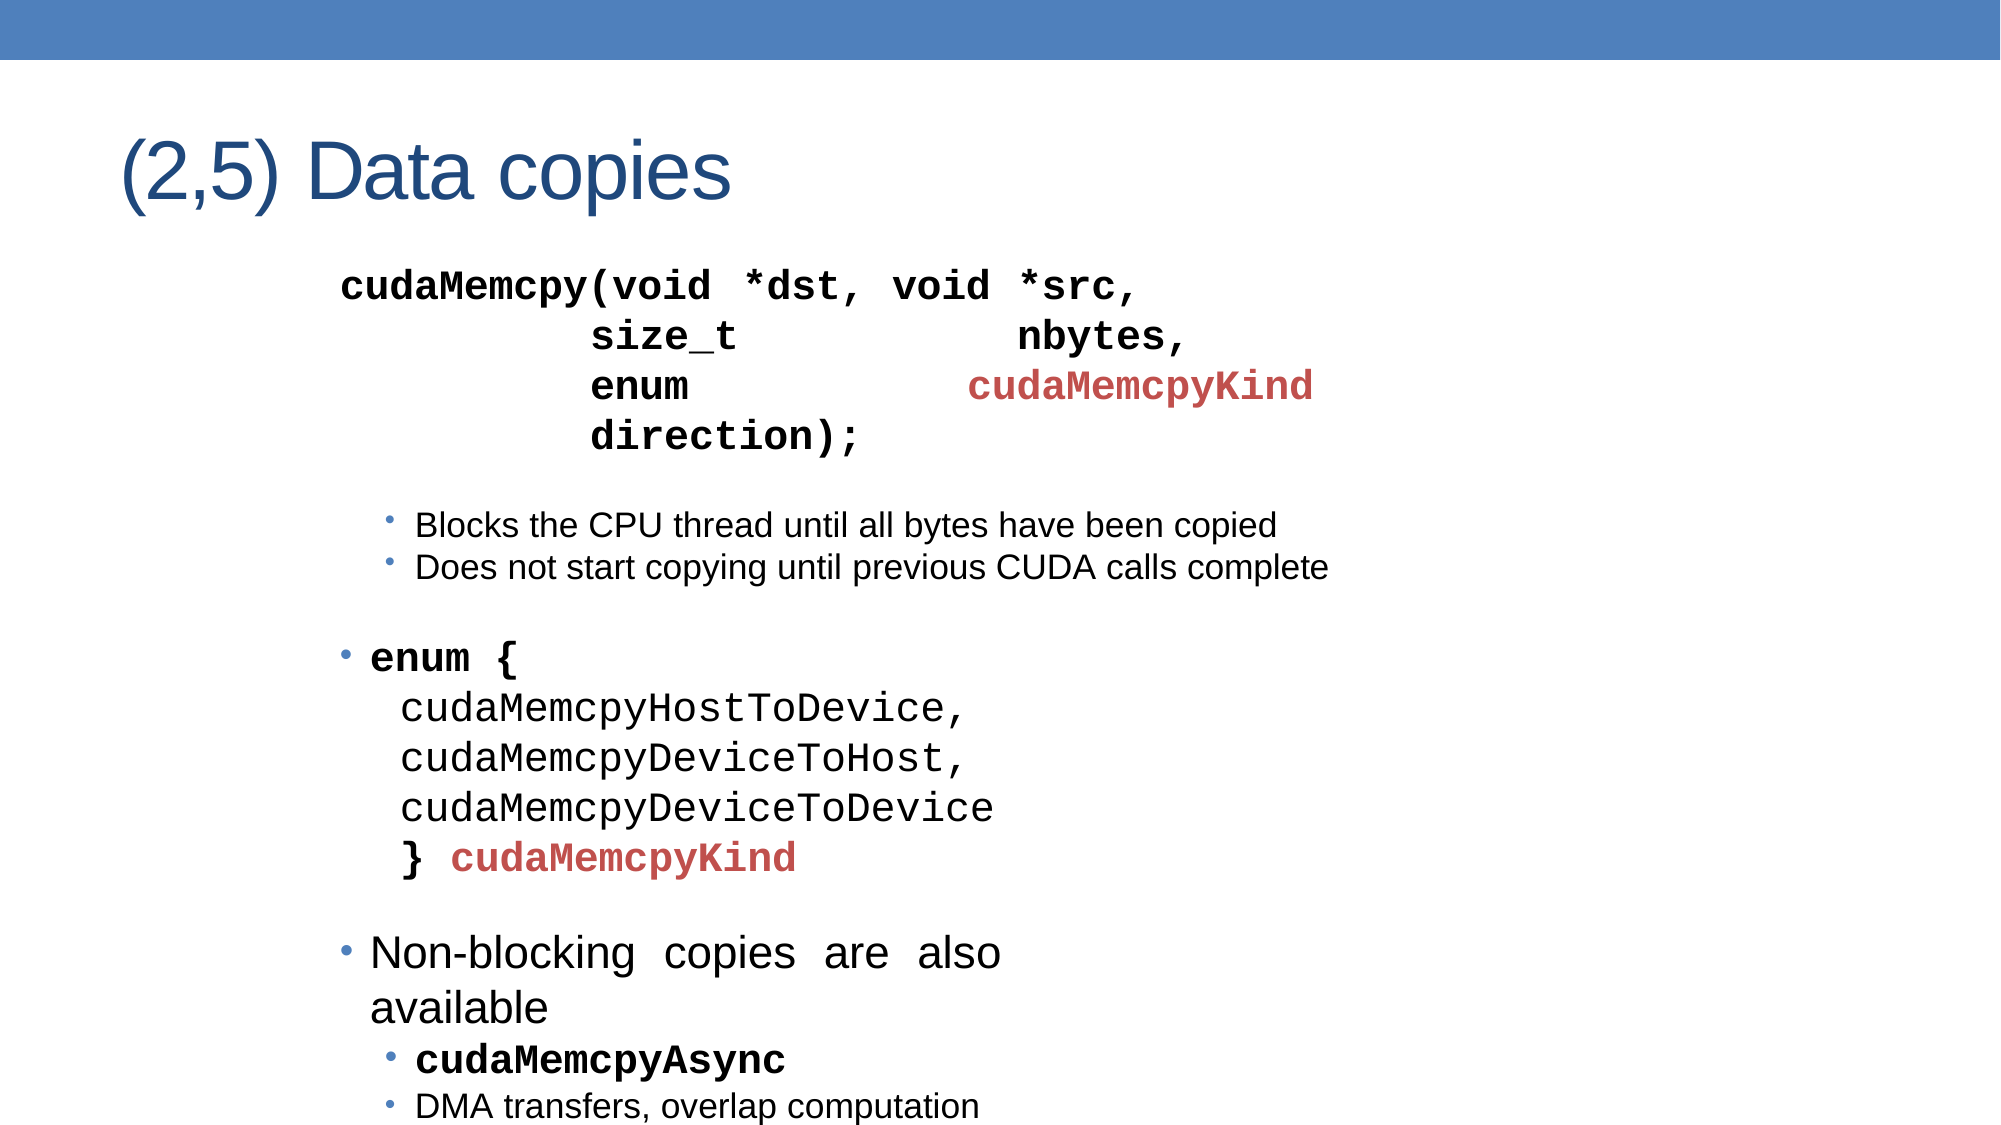

# (2,5) Data copies
cudaMemcpy(void	*dst,	void	*src,
size_t	nbytes,
enum	cudaMemcpyKind	direction);
Blocks the CPU thread until all bytes have been copied
Does not start copying until previous CUDA calls complete

enum  {
cudaMemcpyHostToDevice, cudaMemcpyDeviceToHost, cudaMemcpyDeviceToDevice
}  cudaMemcpyKind
Non-blocking copies are also available
cudaMemcpyAsync
DMA transfers, overlap computation and communication